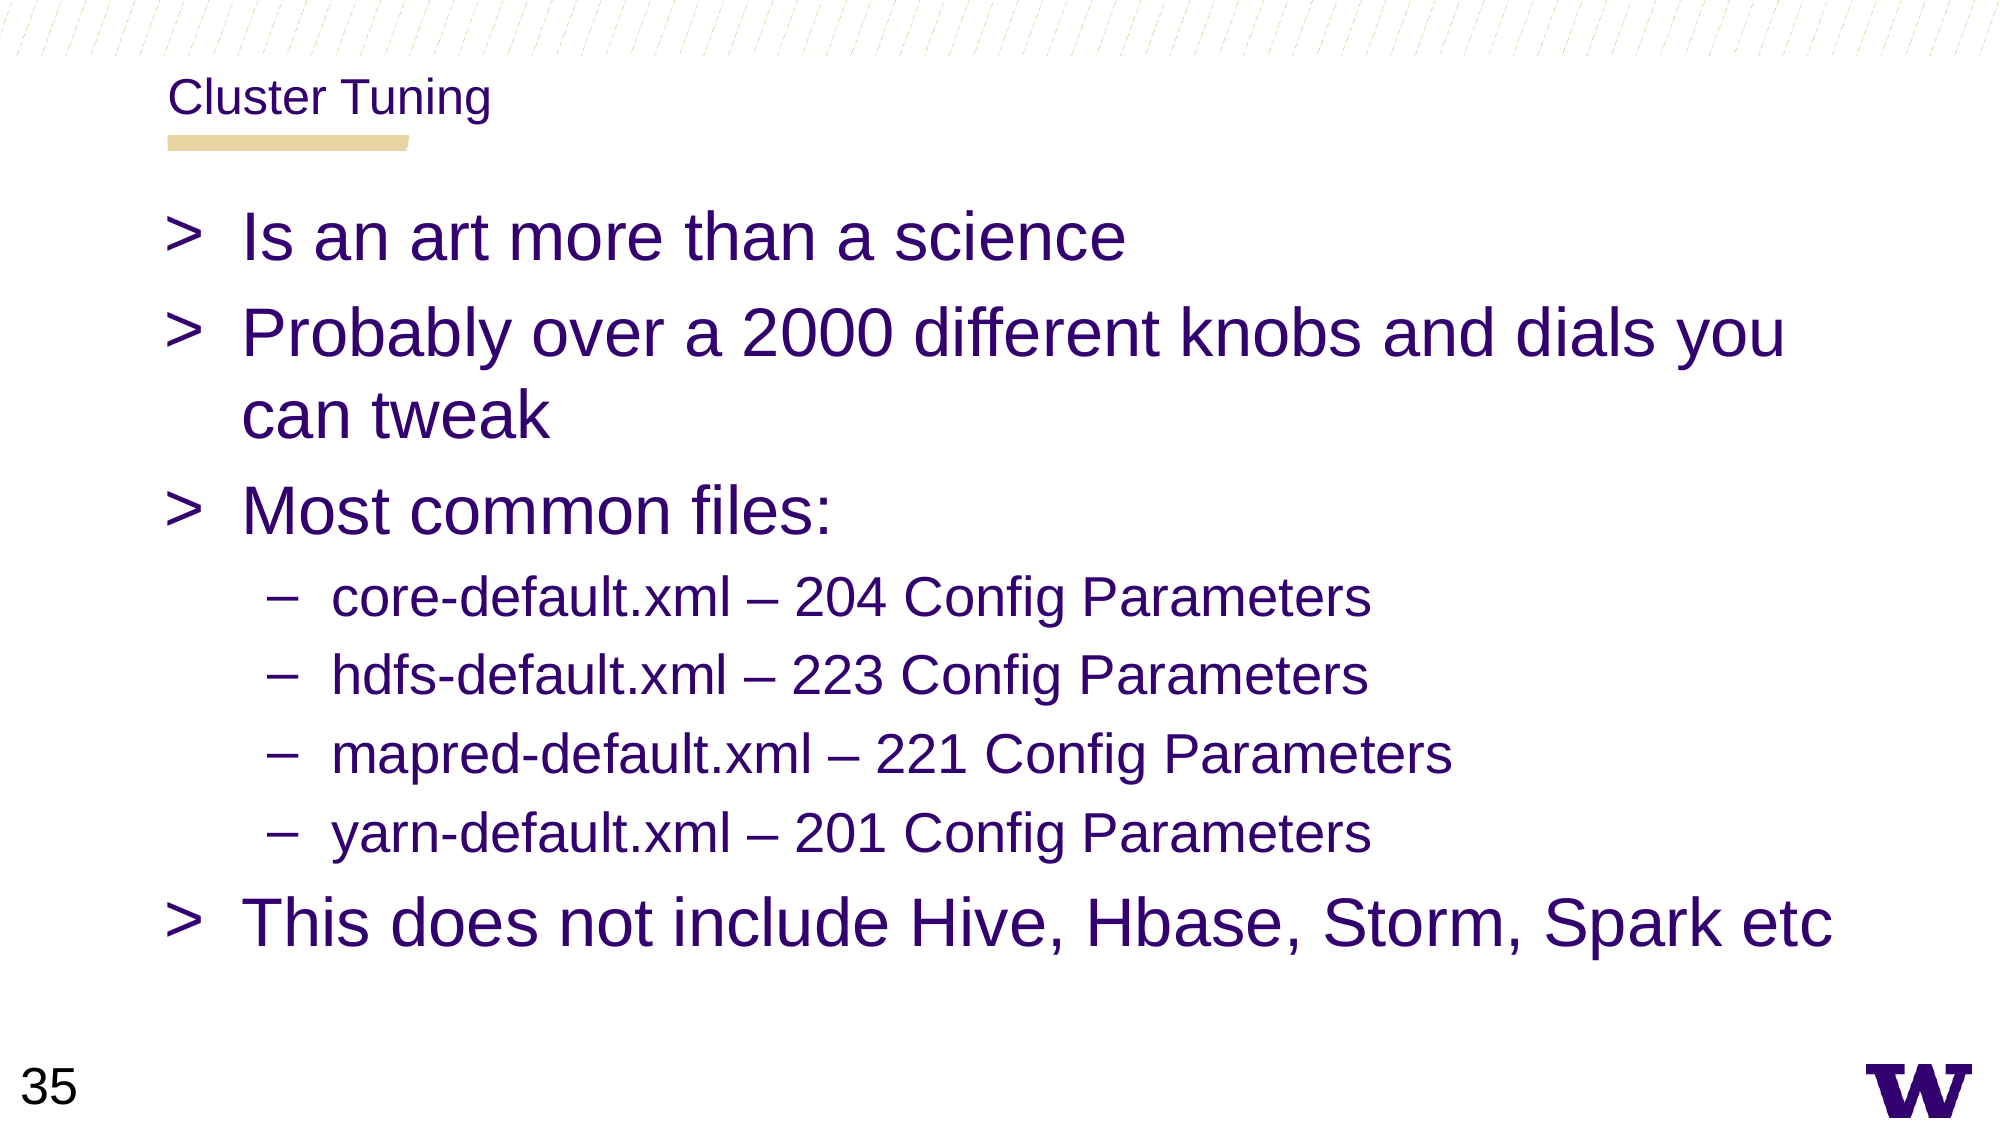

Cluster Tuning
Is an art more than a science
Probably over a 2000 different knobs and dials you can tweak
Most common files:
core-default.xml – 204 Config Parameters
hdfs-default.xml – 223 Config Parameters
mapred-default.xml – 221 Config Parameters
yarn-default.xml – 201 Config Parameters
This does not include Hive, Hbase, Storm, Spark etc
35